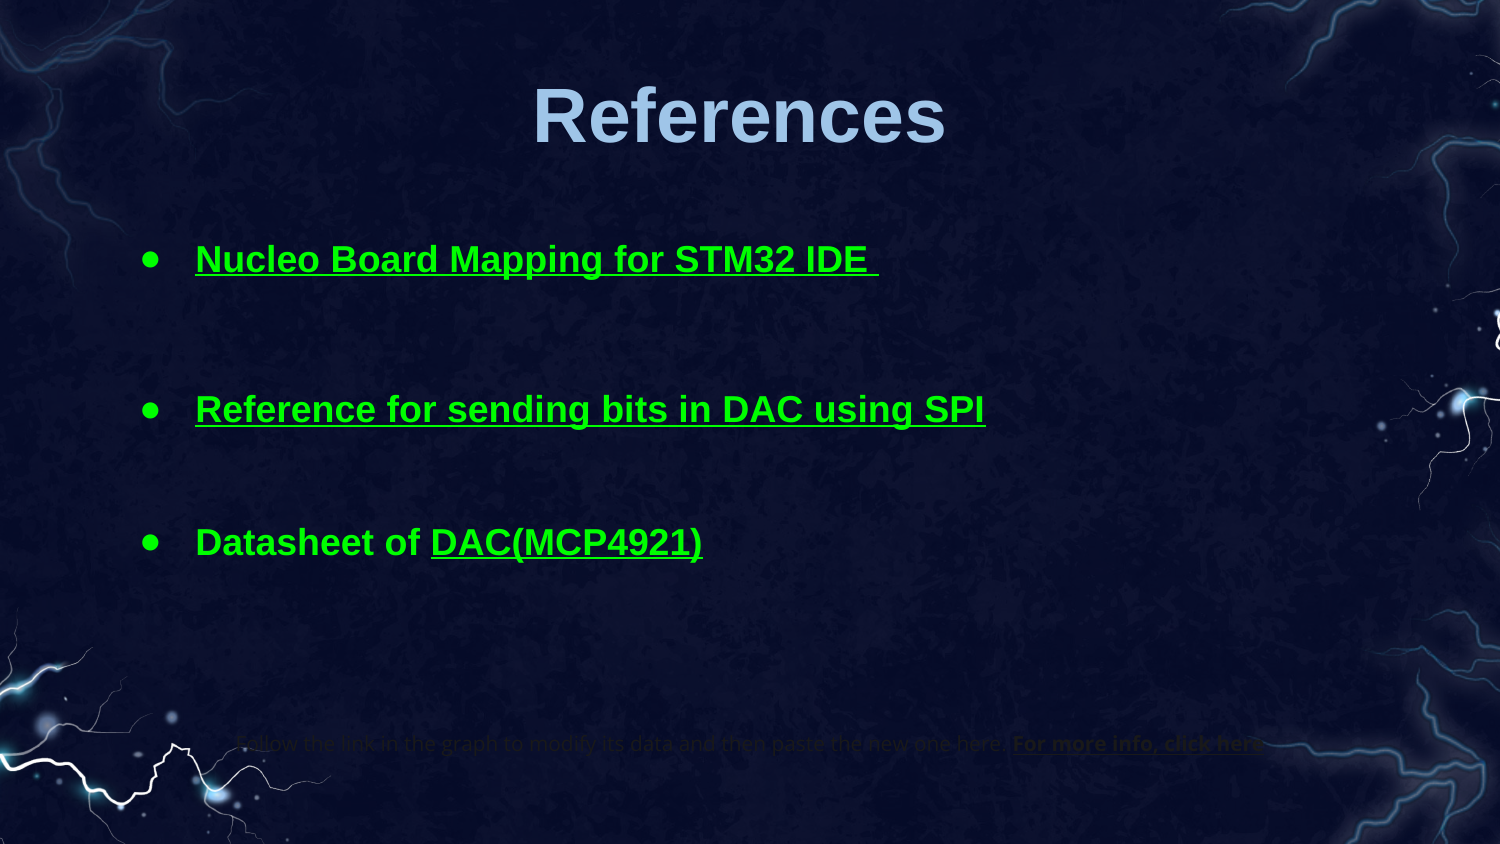

# References
Nucleo Board Mapping for STM32 IDE
Reference for sending bits in DAC using SPI
Datasheet of DAC(MCP4921)
Follow the link in the graph to modify its data and then paste the new one here. For more info, click here